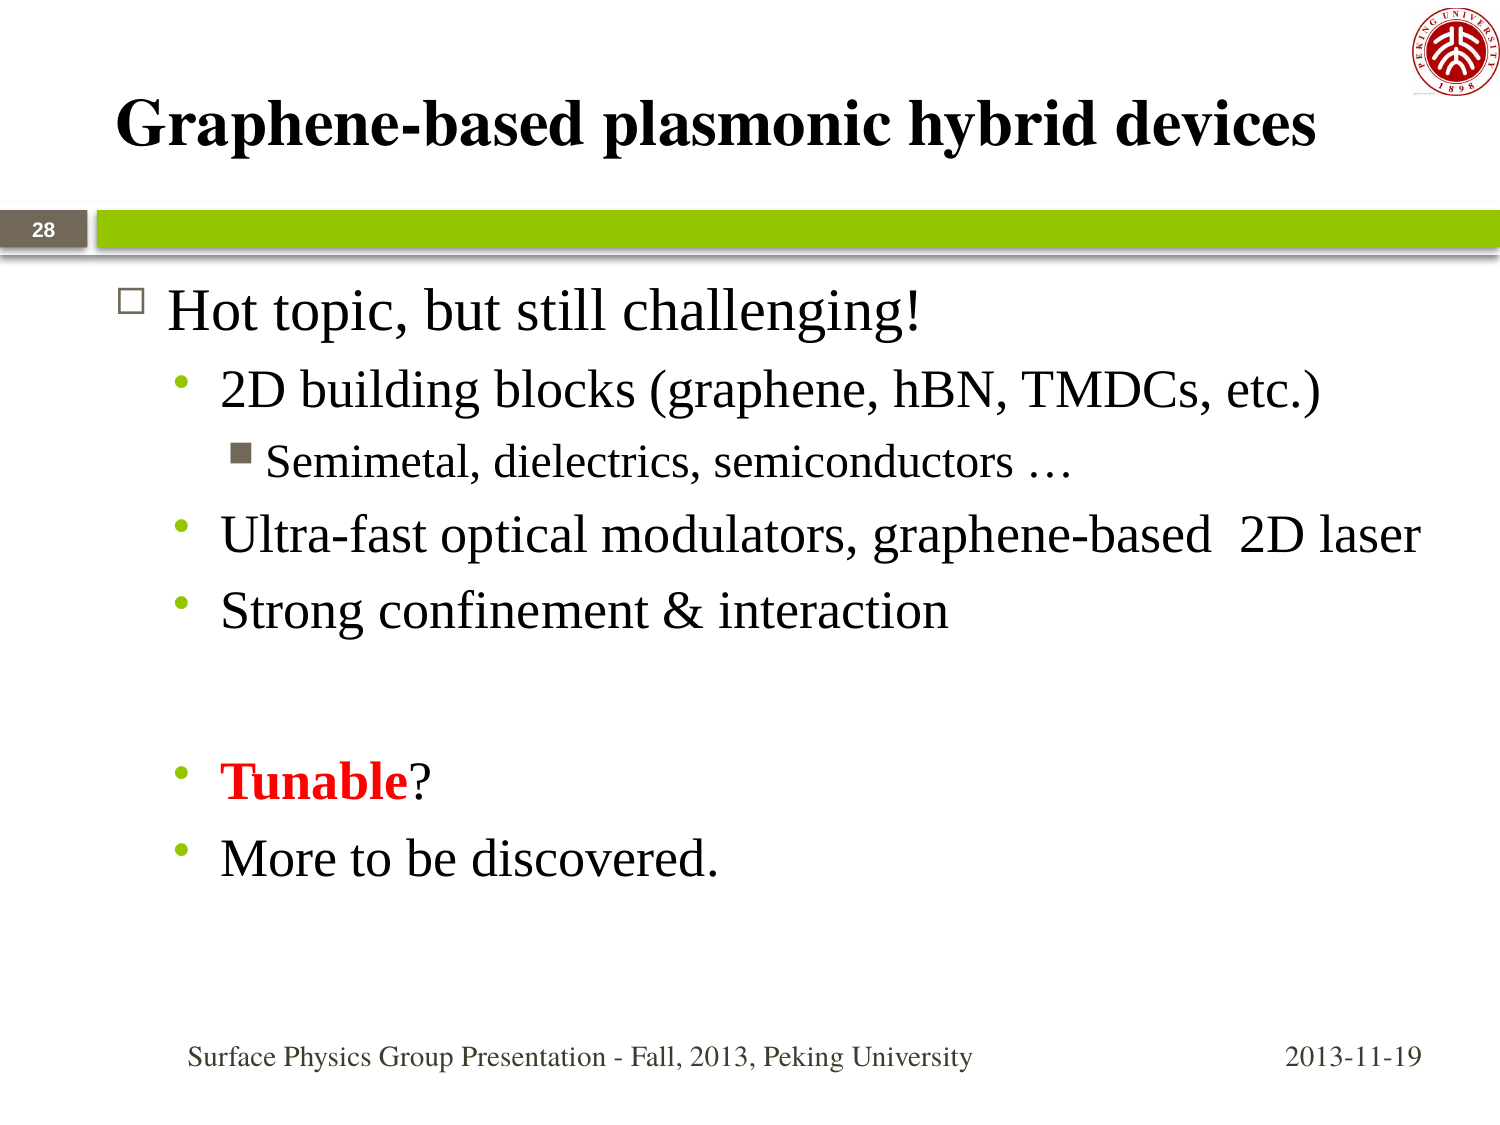

# Graphene-based plasmonic hybrid devices
28
Hot topic, but still challenging!
2D building blocks (graphene, hBN, TMDCs, etc.)
Semimetal, dielectrics, semiconductors …
Ultra-fast optical modulators, graphene-based  2D laser
Strong confinement & interaction

Tunable?
More to be discovered.

Surface Physics Group Presentation - Fall, 2013, Peking University
2013-11-19